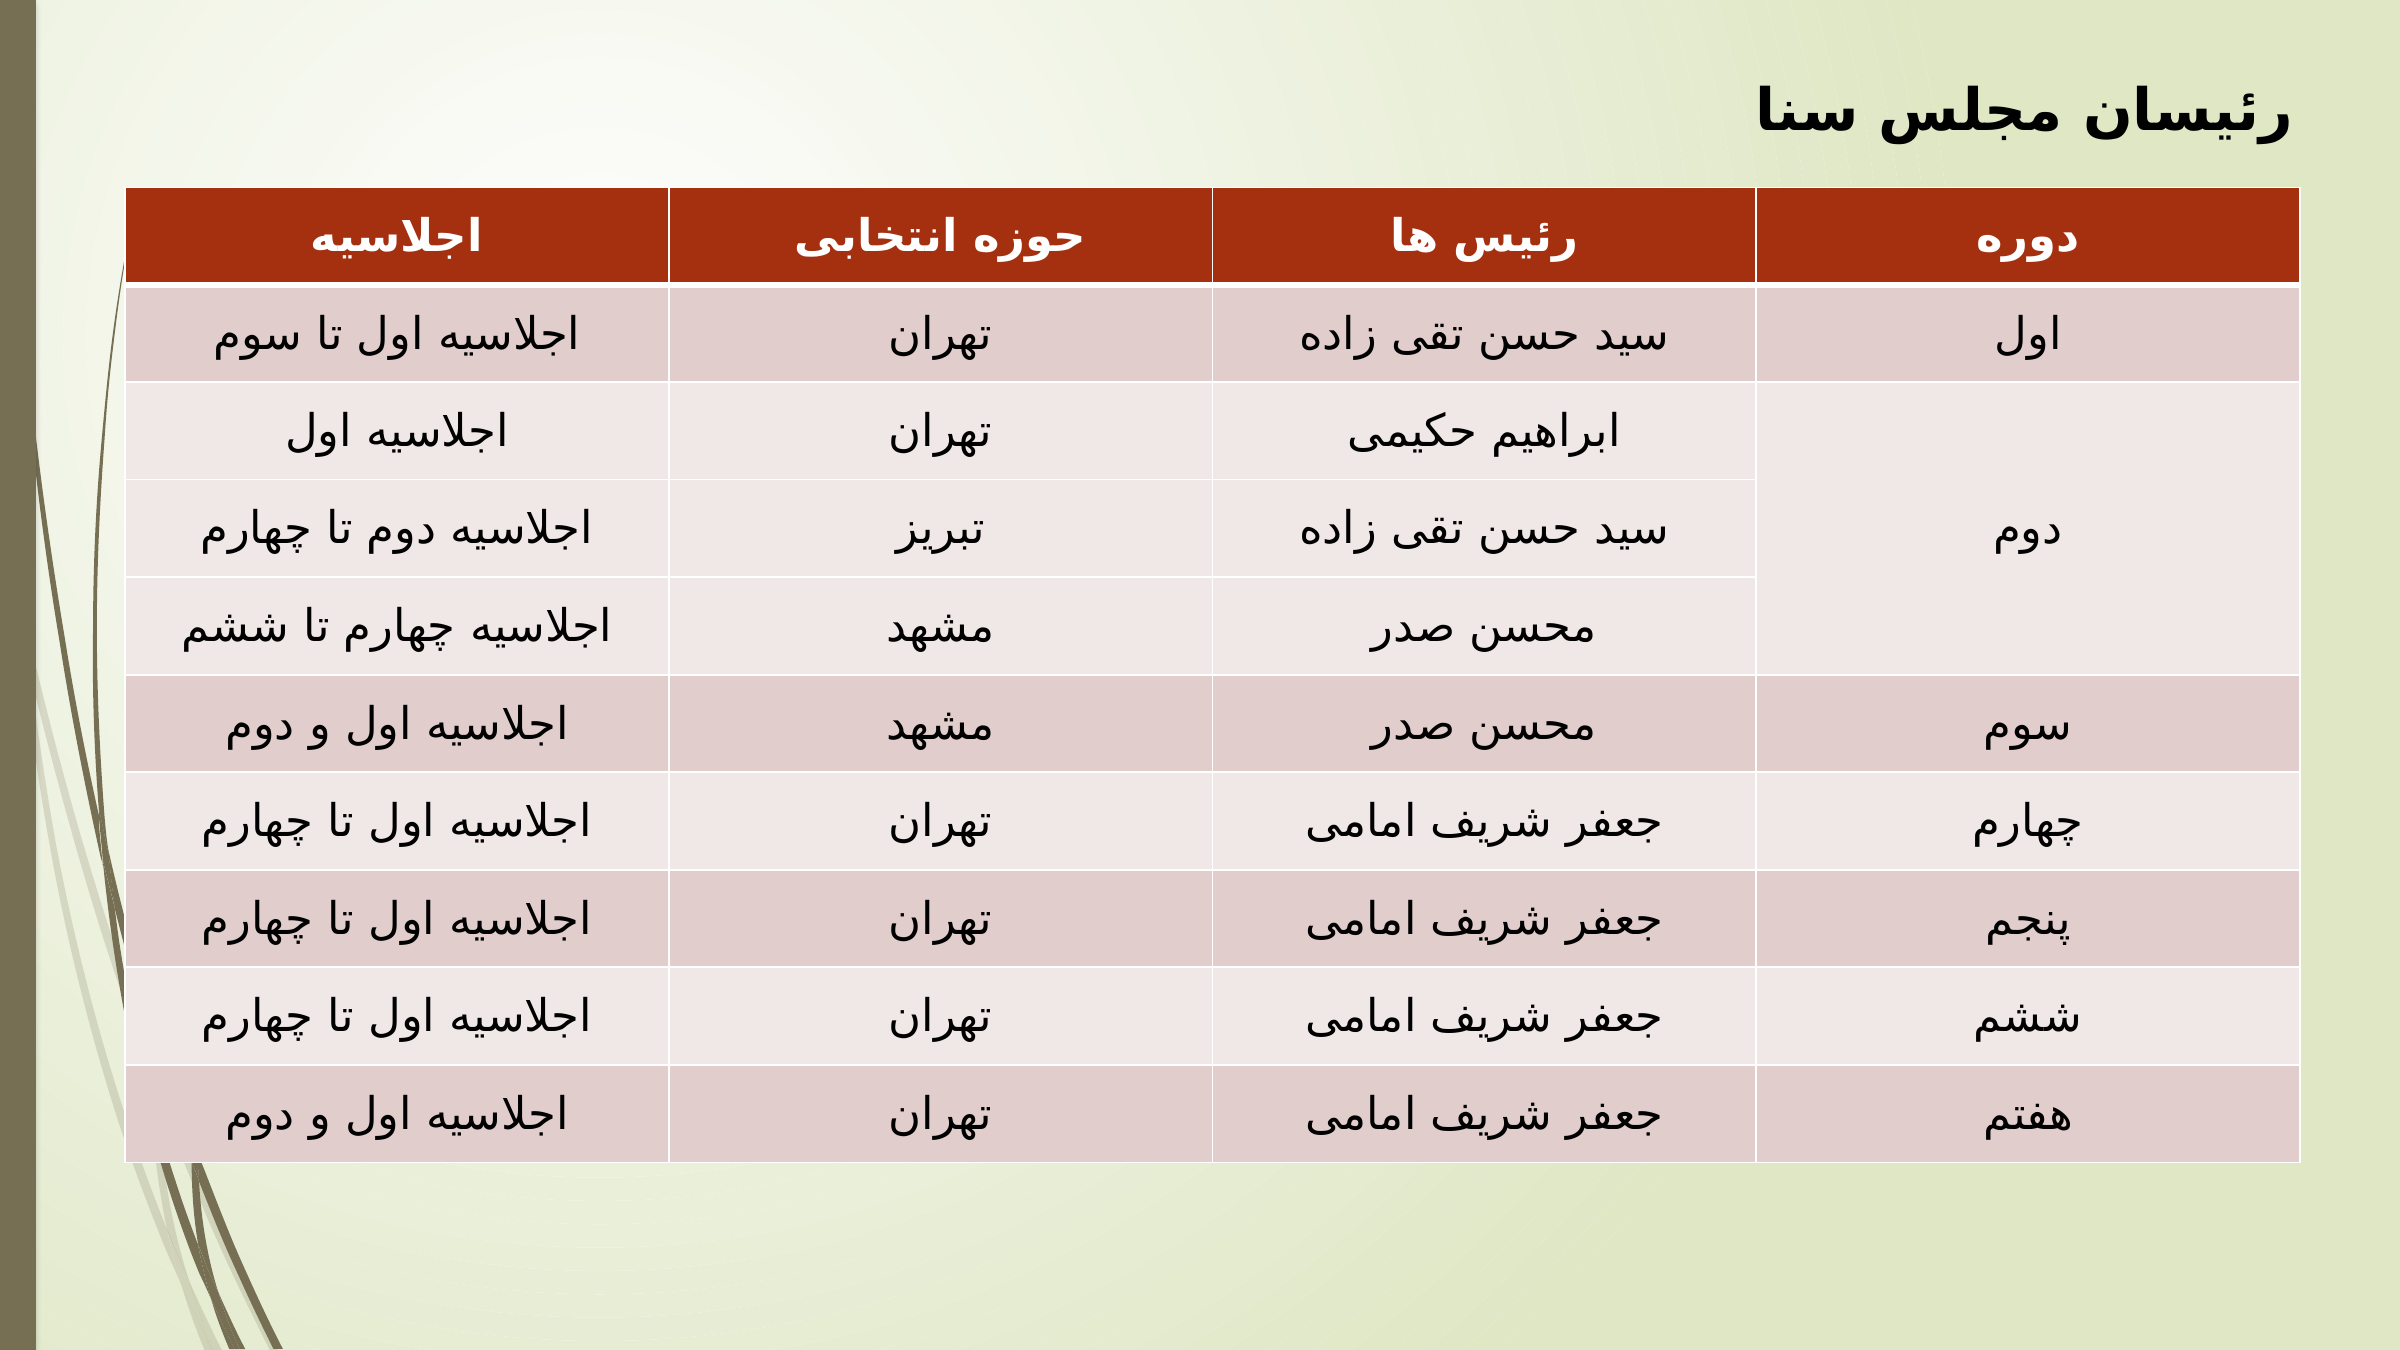

رئیسان مجلس سنا
| اجلاسیه | حوزه انتخابی | رئیس ها | دوره |
| --- | --- | --- | --- |
| اجلاسیه اول تا سوم | تهران | سید حسن تقی زاده | اول |
| اجلاسیه اول | تهران | ابراهیم حکیمی | دوم |
| اجلاسیه دوم تا چهارم | تبریز | سید حسن تقی زاده |  |
| اجلاسیه چهارم تا ششم | مشهد | محسن صدر |  |
| اجلاسیه اول و دوم | مشهد | محسن صدر | سوم |
| اجلاسیه اول تا چهارم | تهران | جعفر شریف امامی | چهارم |
| اجلاسیه اول تا چهارم | تهران | جعفر شریف امامی | پنجم |
| اجلاسیه اول تا چهارم | تهران | جعفر شریف امامی | ششم |
| اجلاسیه اول و دوم | تهران | جعفر شریف امامی | هفتم |